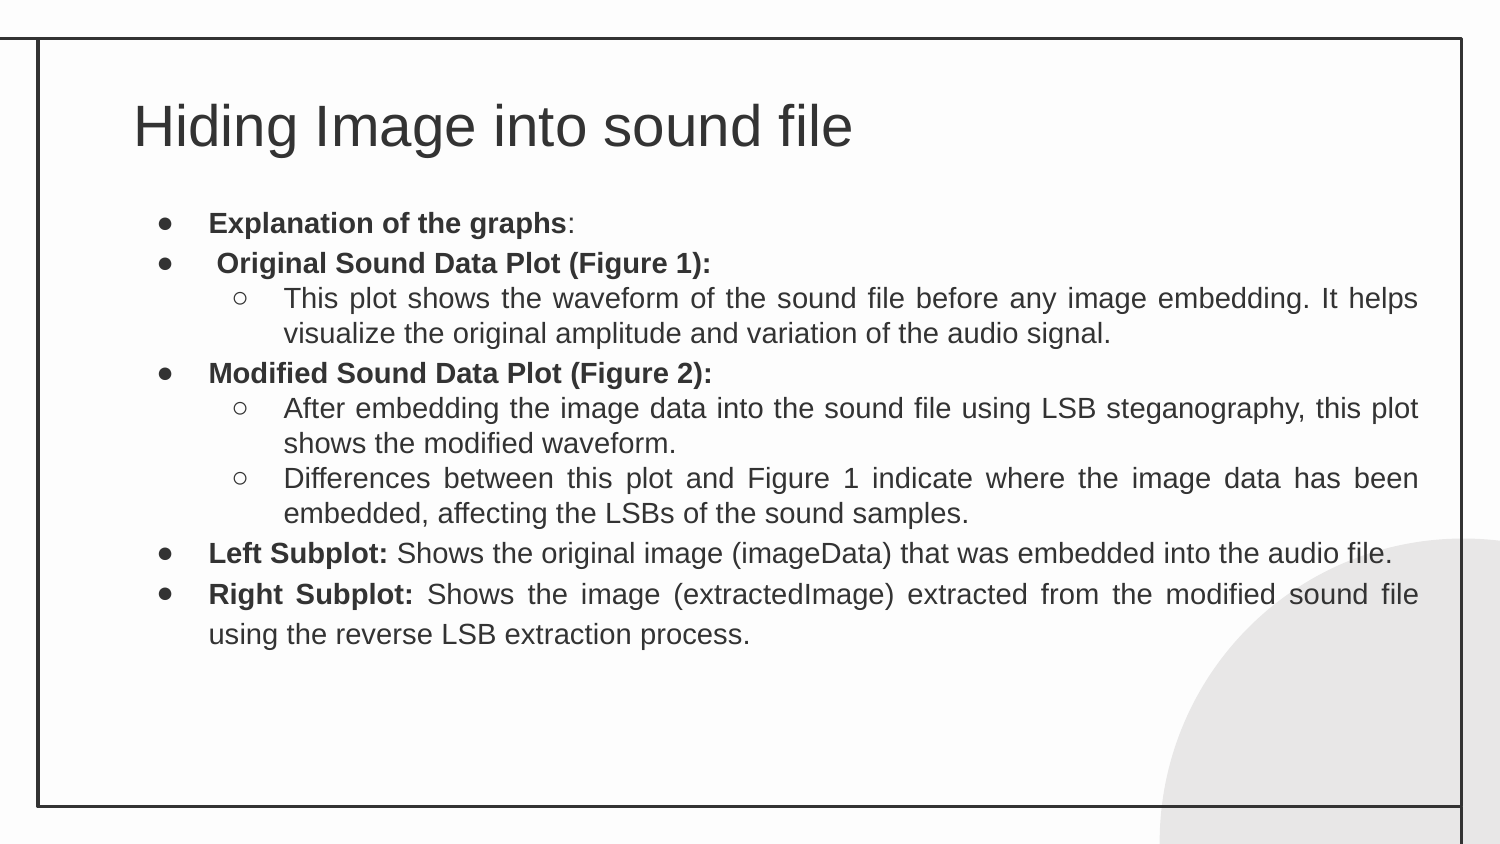

# Hiding Image into sound file
Explanation of the graphs:
 Original Sound Data Plot (Figure 1):
This plot shows the waveform of the sound file before any image embedding. It helps visualize the original amplitude and variation of the audio signal.
Modified Sound Data Plot (Figure 2):
After embedding the image data into the sound file using LSB steganography, this plot shows the modified waveform.
Differences between this plot and Figure 1 indicate where the image data has been embedded, affecting the LSBs of the sound samples.
Left Subplot: Shows the original image (imageData) that was embedded into the audio file.
Right Subplot: Shows the image (extractedImage) extracted from the modified sound file using the reverse LSB extraction process.